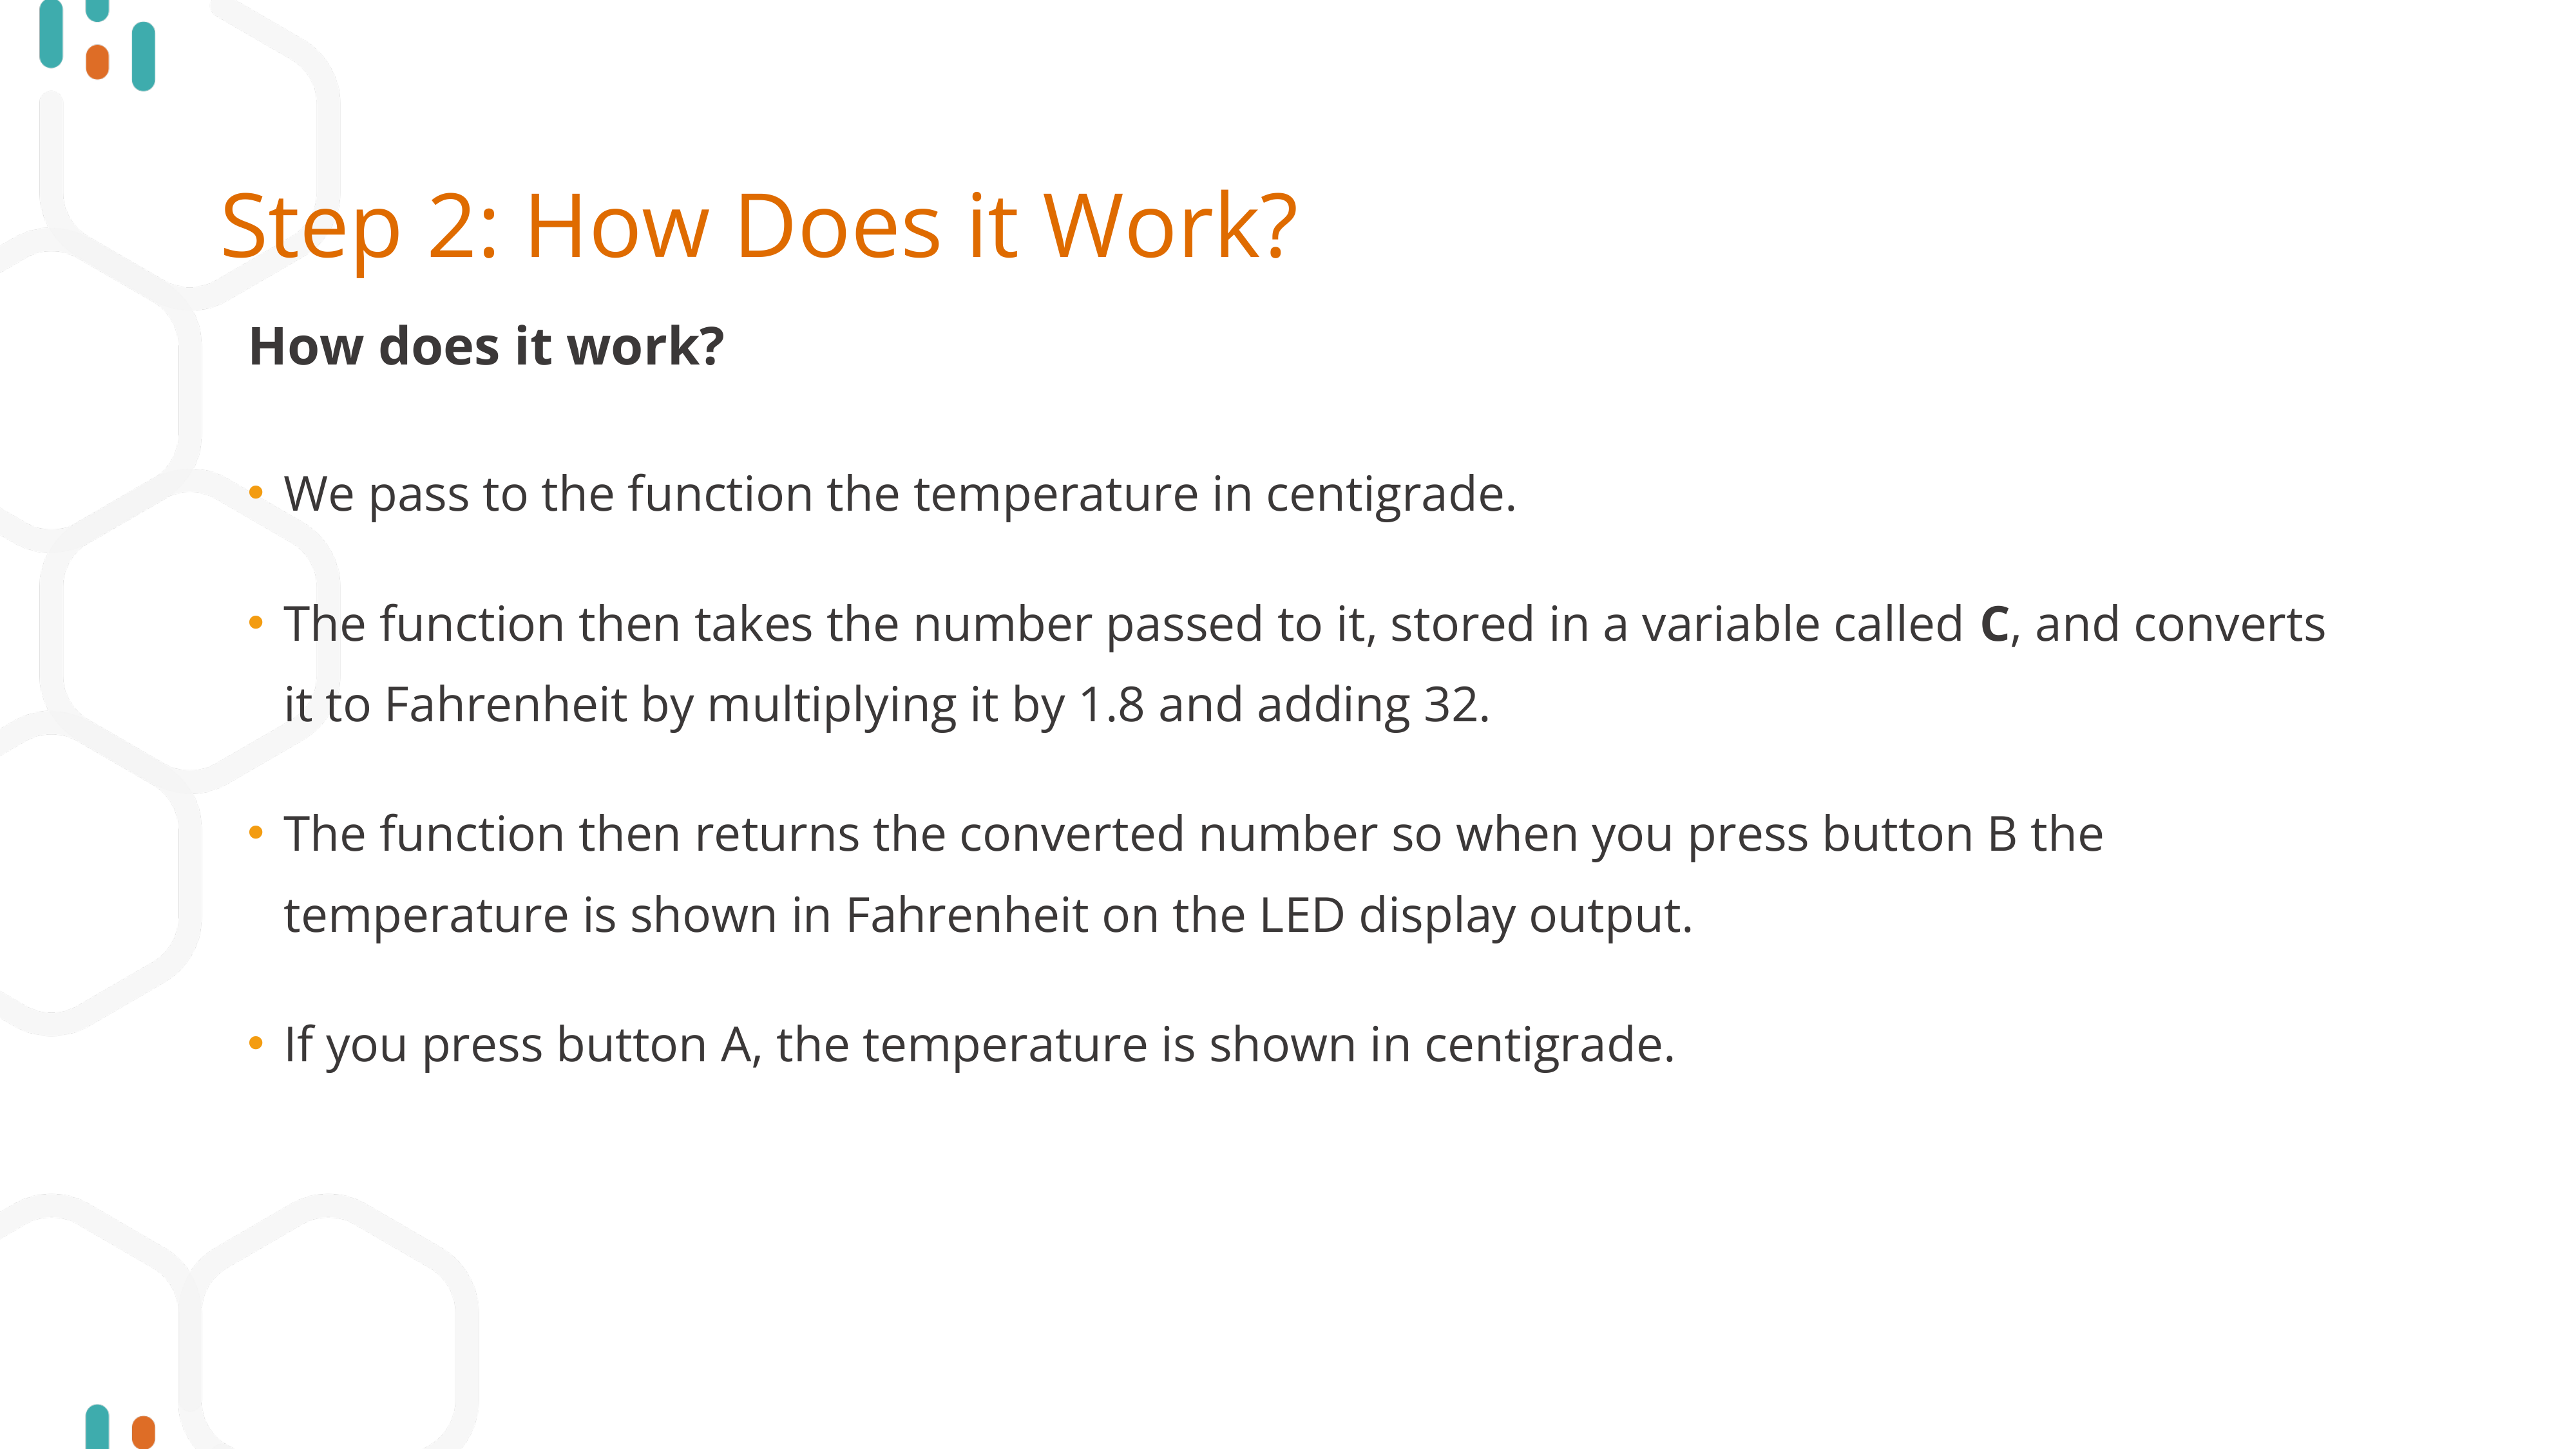

# Step 2: How Does it Work?
How does it work?

We pass to the function the temperature in centigrade.
The function then takes the number passed to it, stored in a variable called C, and converts it to Fahrenheit by multiplying it by 1.8 and adding 32.
The function then returns the converted number so when you press button B the temperature is shown in Fahrenheit on the LED display output.
If you press button A, the temperature is shown in centigrade.